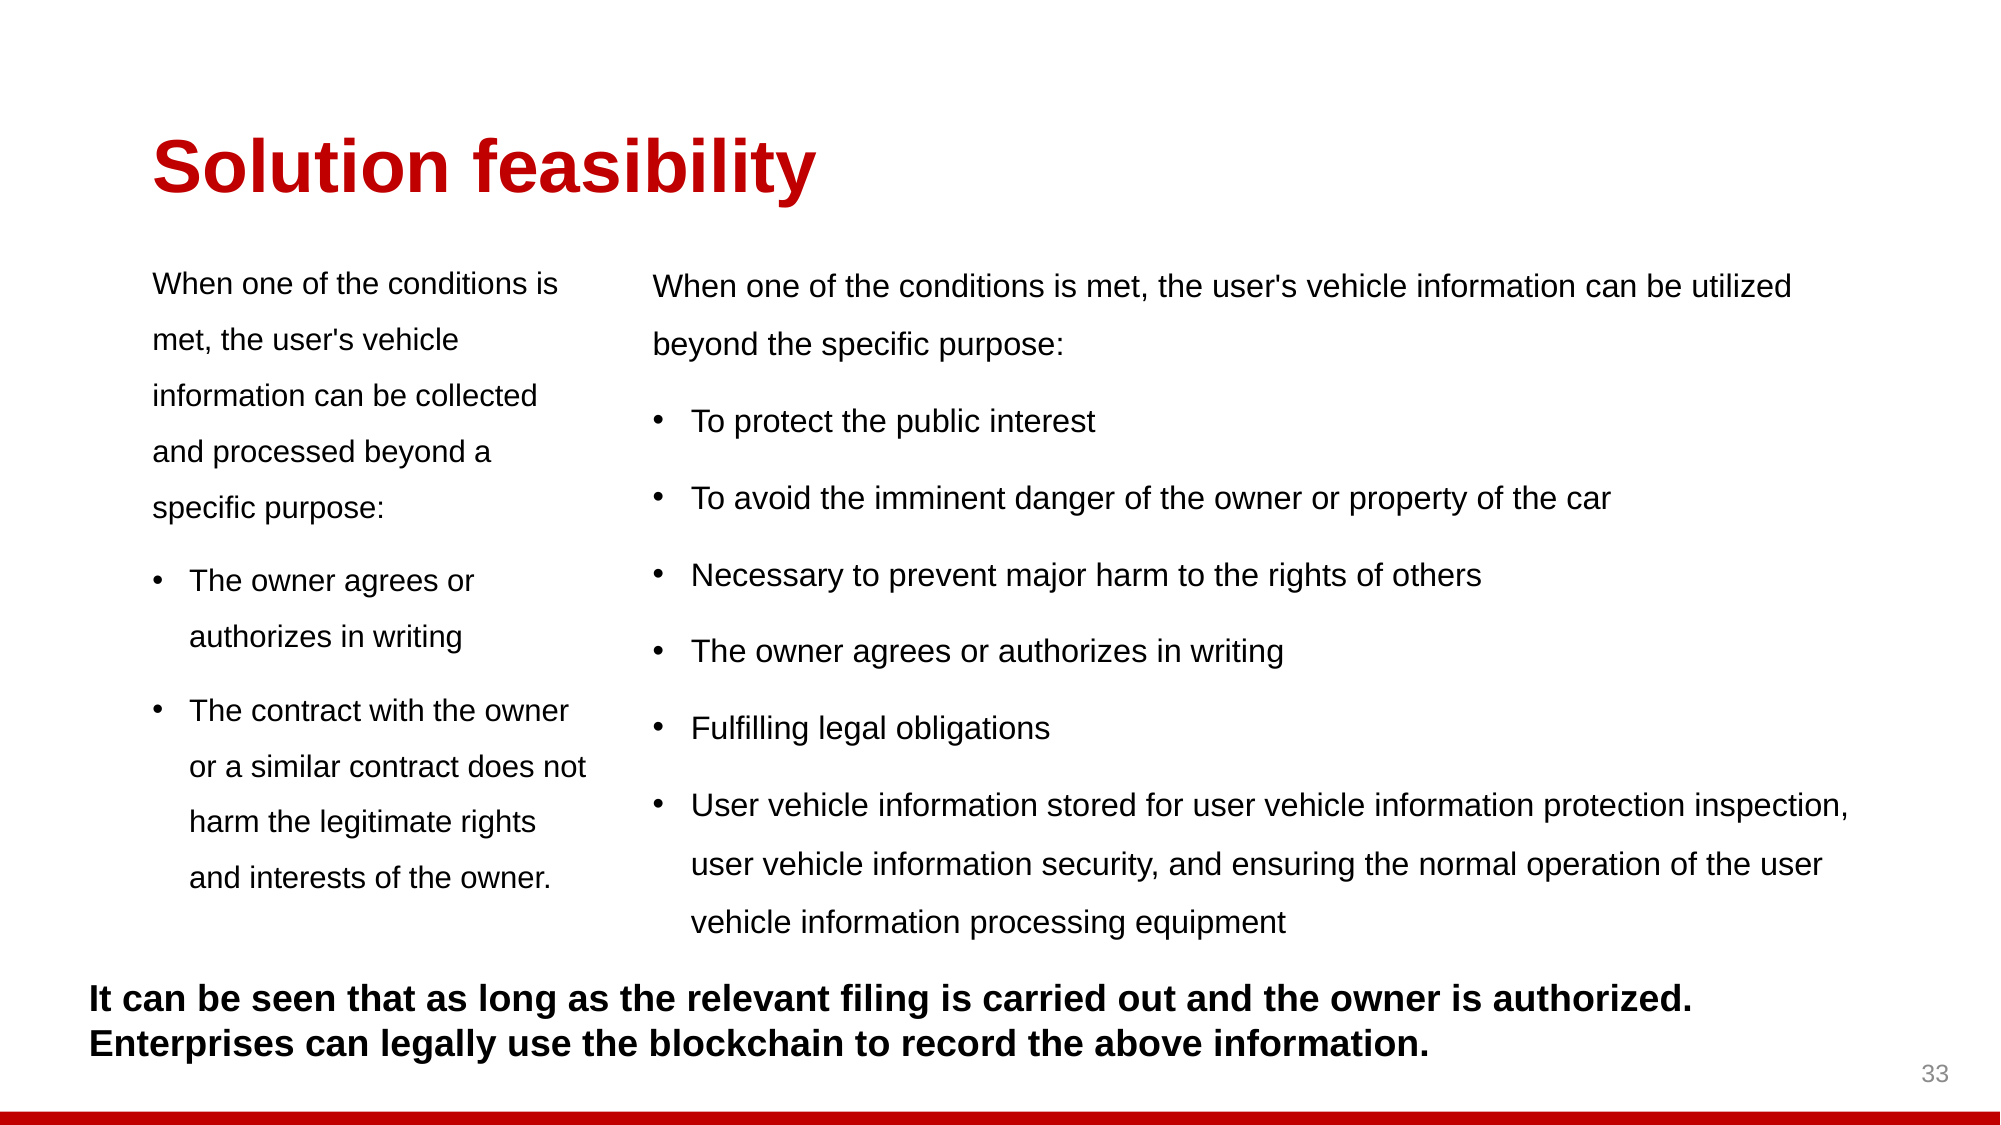

Solution feasibility
When one of the conditions is met, the user's vehicle information can be collected and processed beyond a specific purpose:
The owner agrees or authorizes in writing
The contract with the owner or a similar contract does not harm the legitimate rights and interests of the owner.
When one of the conditions is met, the user's vehicle information can be utilized beyond the specific purpose:
To protect the public interest
To avoid the imminent danger of the owner or property of the car
Necessary to prevent major harm to the rights of others
The owner agrees or authorizes in writing
Fulfilling legal obligations
User vehicle information stored for user vehicle information protection inspection, user vehicle information security, and ensuring the normal operation of the user vehicle information processing equipment
It can be seen that as long as the relevant filing is carried out and the owner is authorized. Enterprises can legally use the blockchain to record the above information.

33